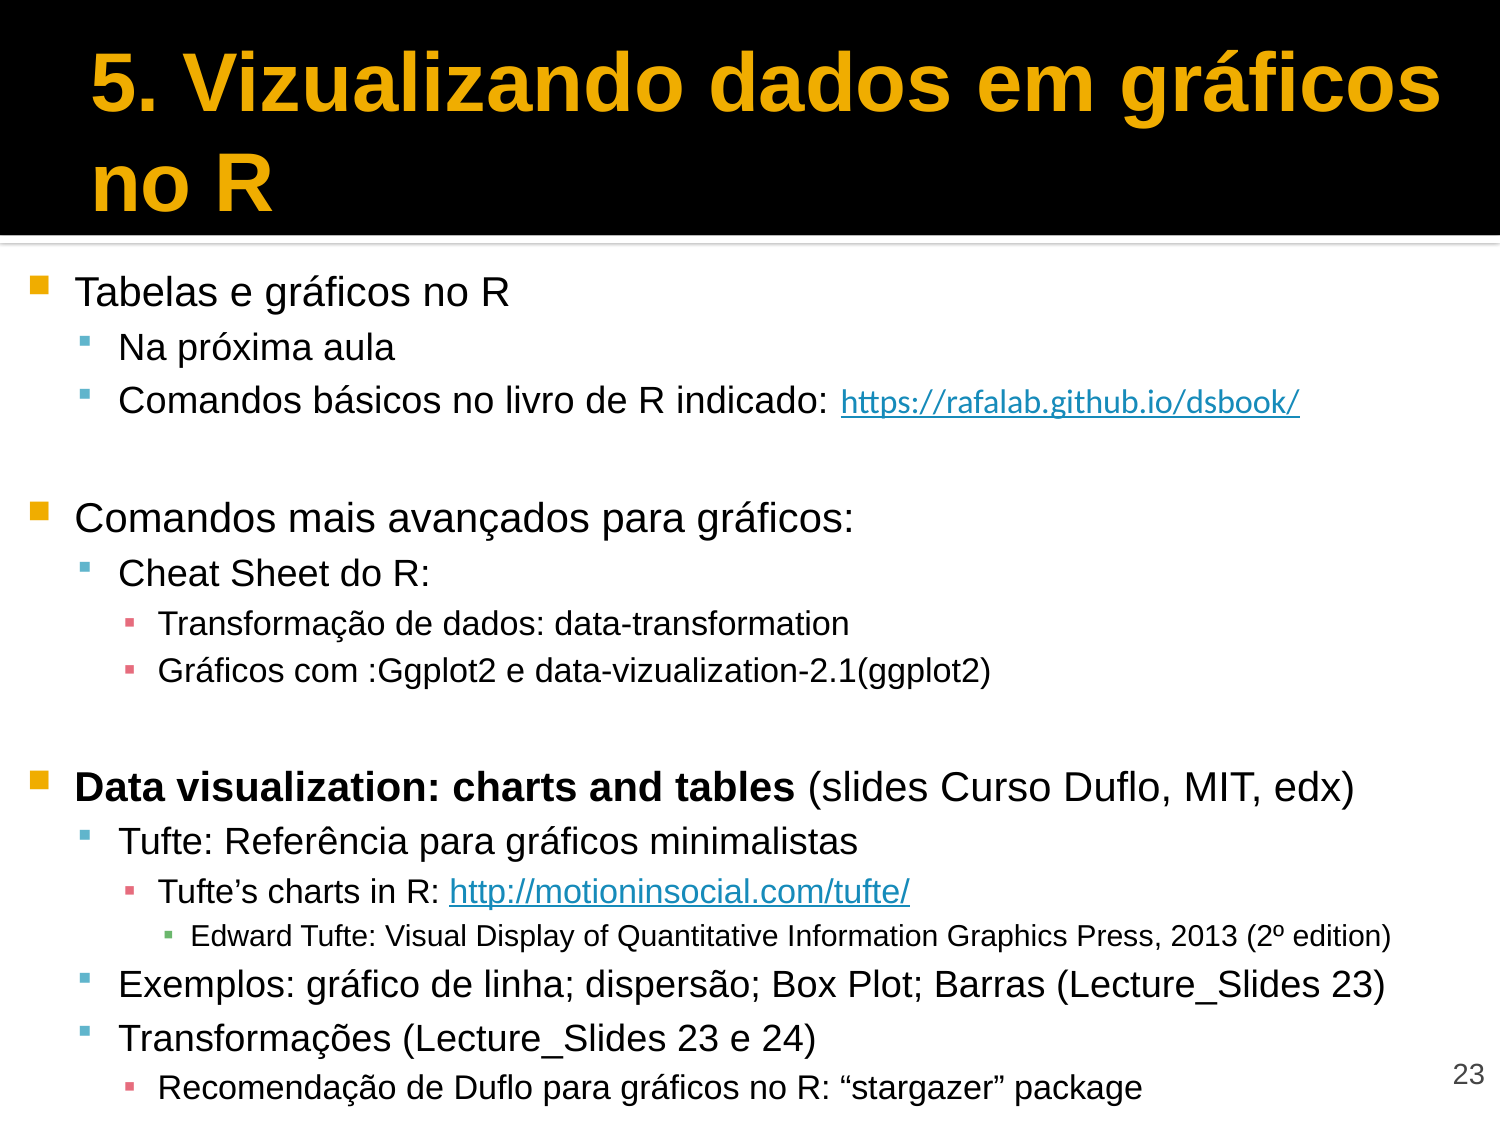

# 5. Vizualizando dados em gráficos no R
Tabelas e gráficos no R
Na próxima aula
Comandos básicos no livro de R indicado: https://rafalab.github.io/dsbook/

Comandos mais avançados para gráficos:
Cheat Sheet do R:
Transformação de dados: data-transformation
Gráficos com :Ggplot2 e data-vizualization-2.1(ggplot2)

Data visualization: charts and tables (slides Curso Duflo, MIT, edx)
Tufte: Referência para gráficos minimalistas
Tufte’s charts in R: http://motioninsocial.com/tufte/
Edward Tufte: Visual Display of Quantitative Information Graphics Press, 2013 (2º edition)
Exemplos: gráfico de linha; dispersão; Box Plot; Barras (Lecture_Slides 23)
Transformações (Lecture_Slides 23 e 24)
Recomendação de Duflo para gráficos no R: “stargazer” package
23